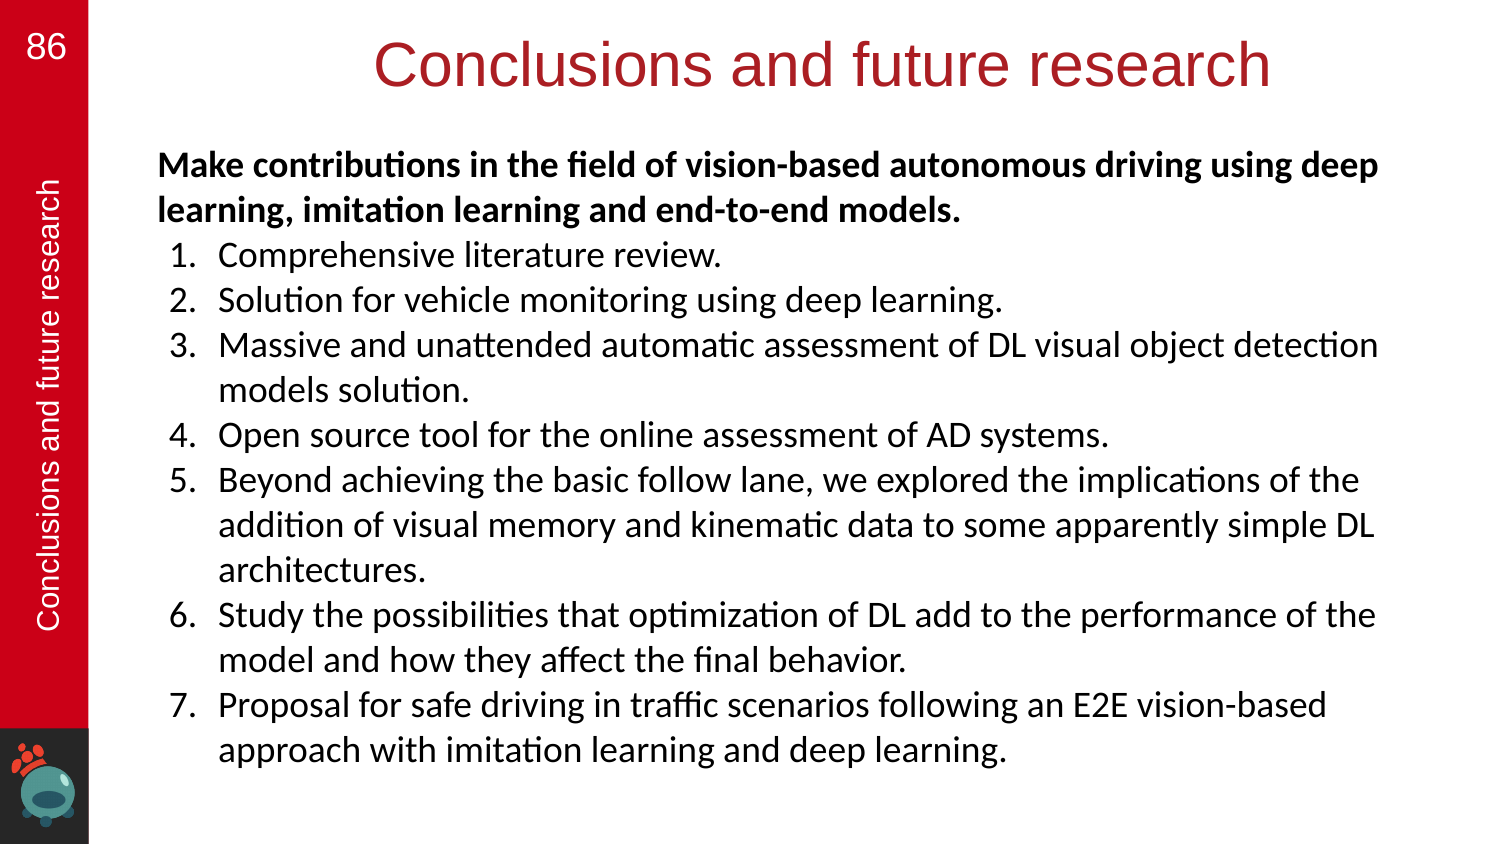

86
# Conclusions and future research
Make contributions in the field of vision-based autonomous driving using deep learning, imitation learning and end-to-end models.
Comprehensive literature review.
Solution for vehicle monitoring using deep learning.
Massive and unattended automatic assessment of DL visual object detection models solution.
Open source tool for the online assessment of AD systems.
Beyond achieving the basic follow lane, we explored the implications of the addition of visual memory and kinematic data to some apparently simple DL architectures.
Study the possibilities that optimization of DL add to the performance of the model and how they affect the final behavior.
Proposal for safe driving in traffic scenarios following an E2E vision-based approach with imitation learning and deep learning.
Conclusions and future research